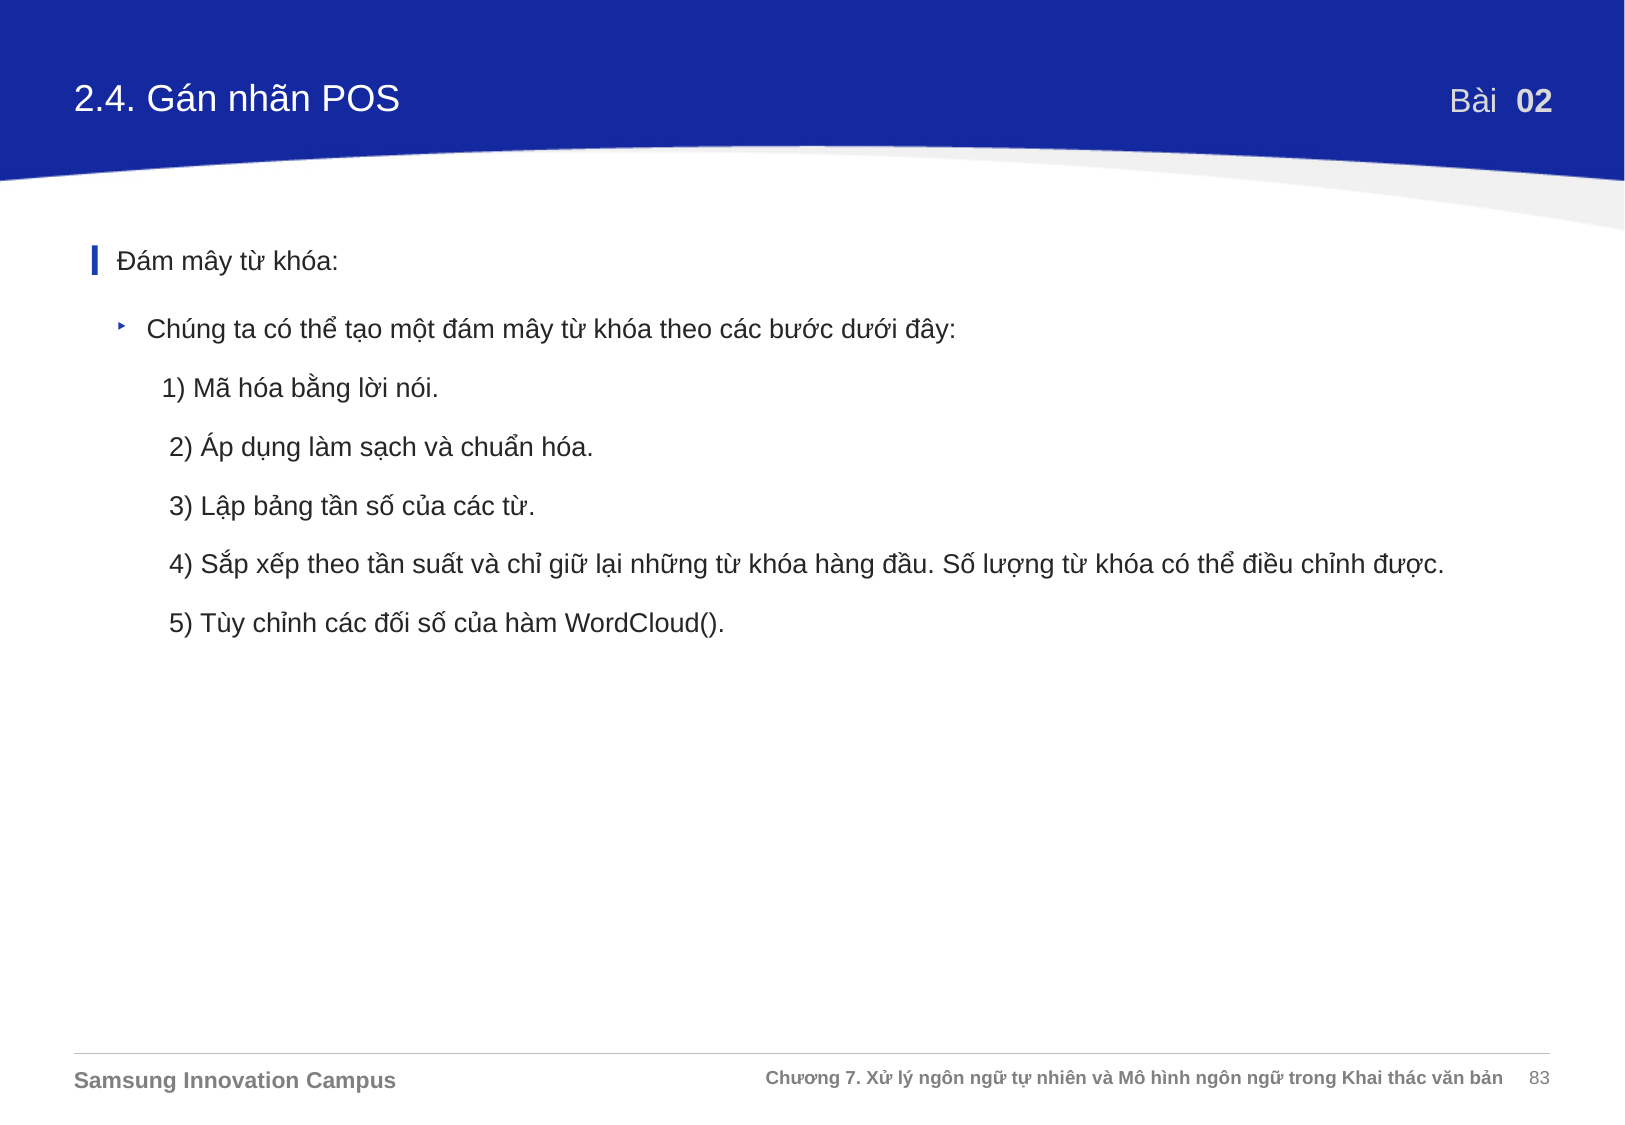

2.4. Gán nhãn POS
Bài  02
Đám mây từ khóa:

Chúng ta có thể tạo một đám mây từ khóa theo các bước dưới đây:
      1) Mã hóa bằng lời nói.
       2) Áp dụng làm sạch và chuẩn hóa.
       3) Lập bảng tần số của các từ.
       4) Sắp xếp theo tần suất và chỉ giữ lại những từ khóa hàng đầu. Số lượng từ khóa có thể điều chỉnh được.
       5) Tùy chỉnh các đối số của hàm WordCloud().